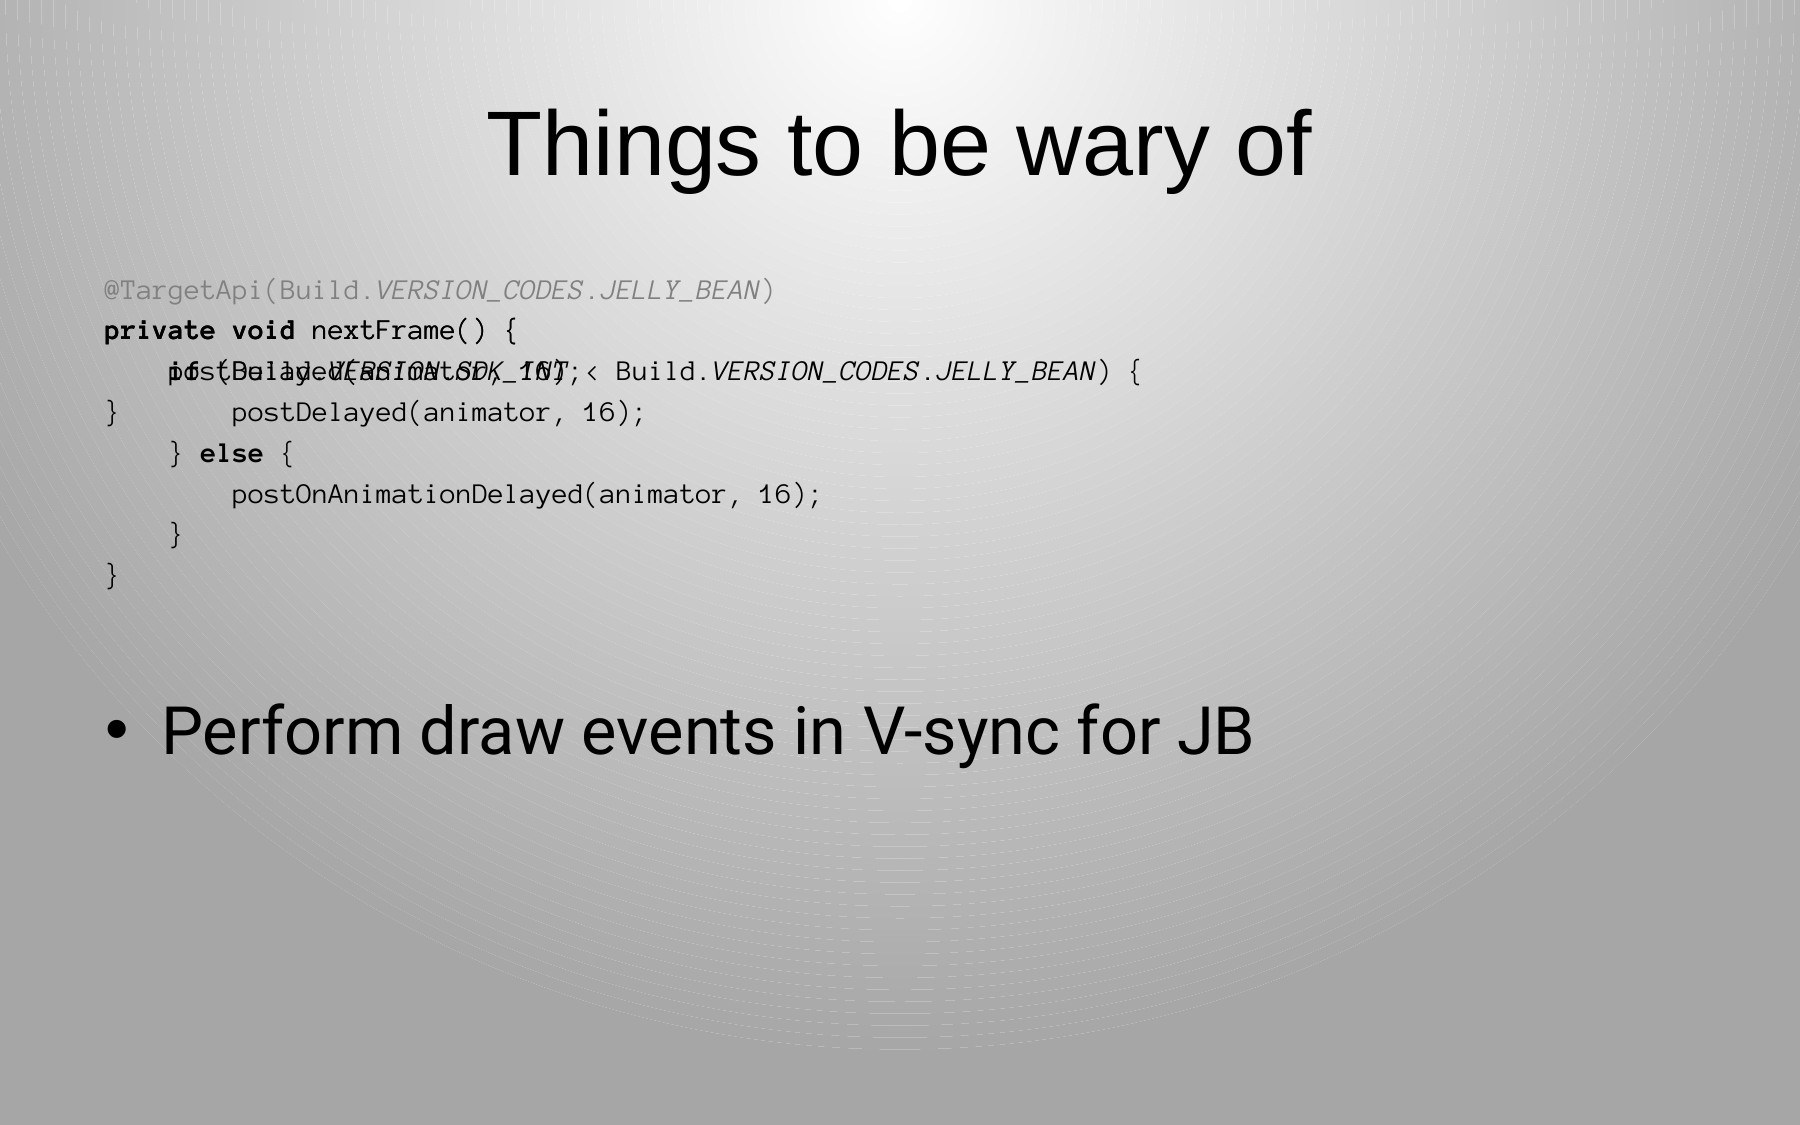

# Things to be wary of

private void nextFrame() {
    postDelayed(animator, 16);
}
@TargetApi(Build.VERSION_CODES.JELLY_BEAN)
private void nextFrame() {
    if (Build.VERSION.SDK_INT < Build.VERSION_CODES.JELLY_BEAN) {
        postDelayed(animator, 16);
    } else {
        postOnAnimationDelayed(animator, 16);
    }
}
Perform draw events in V-sync for JB